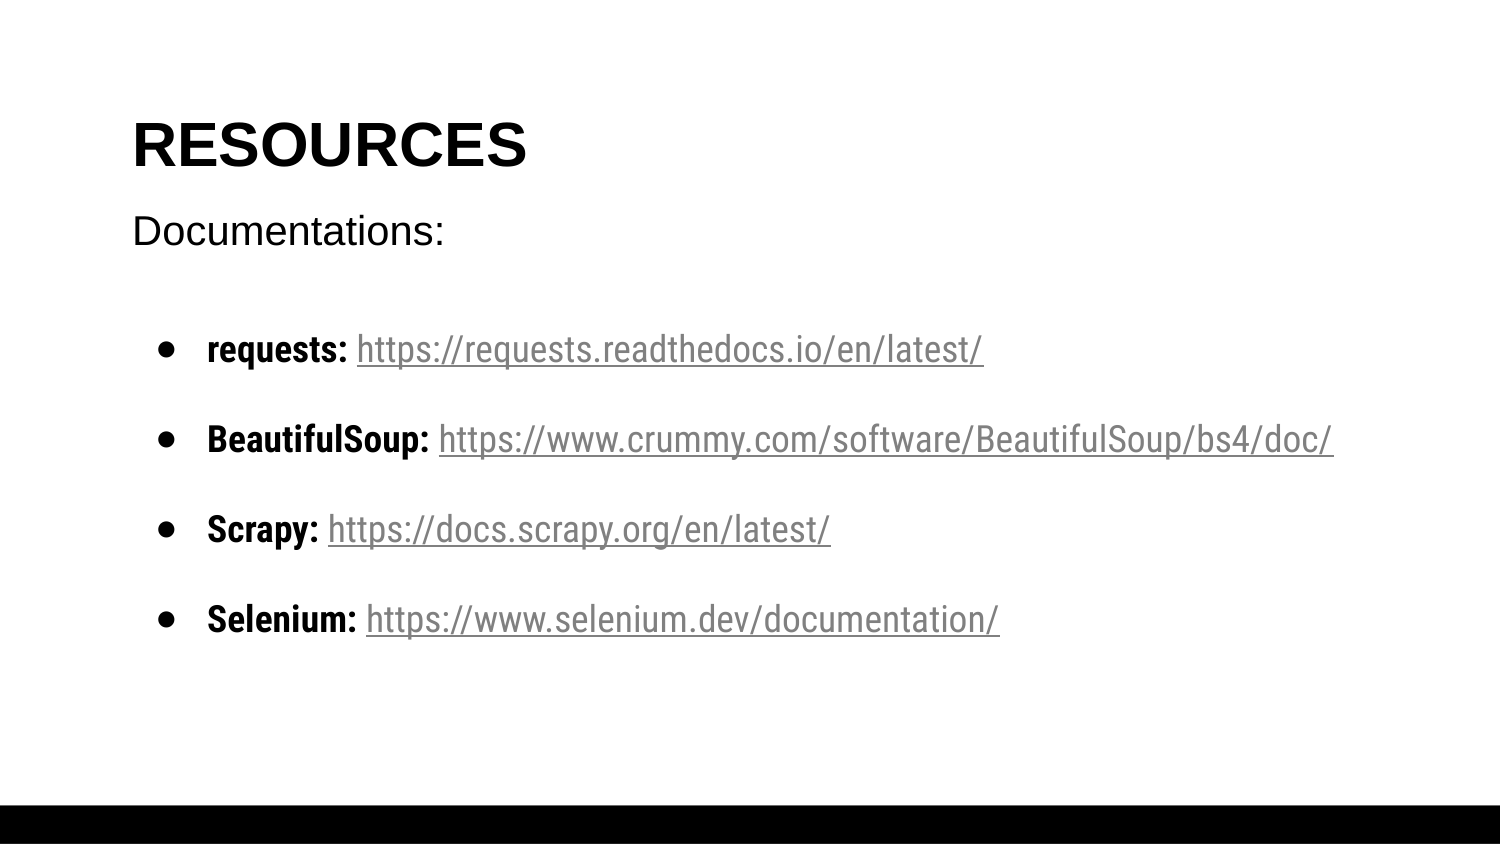

# RESOURCES
Documentations:

requests: https://requests.readthedocs.io/en/latest/

BeautifulSoup: https://www.crummy.com/software/BeautifulSoup/bs4/doc/

Scrapy: https://docs.scrapy.org/en/latest/

Selenium: https://www.selenium.dev/documentation/